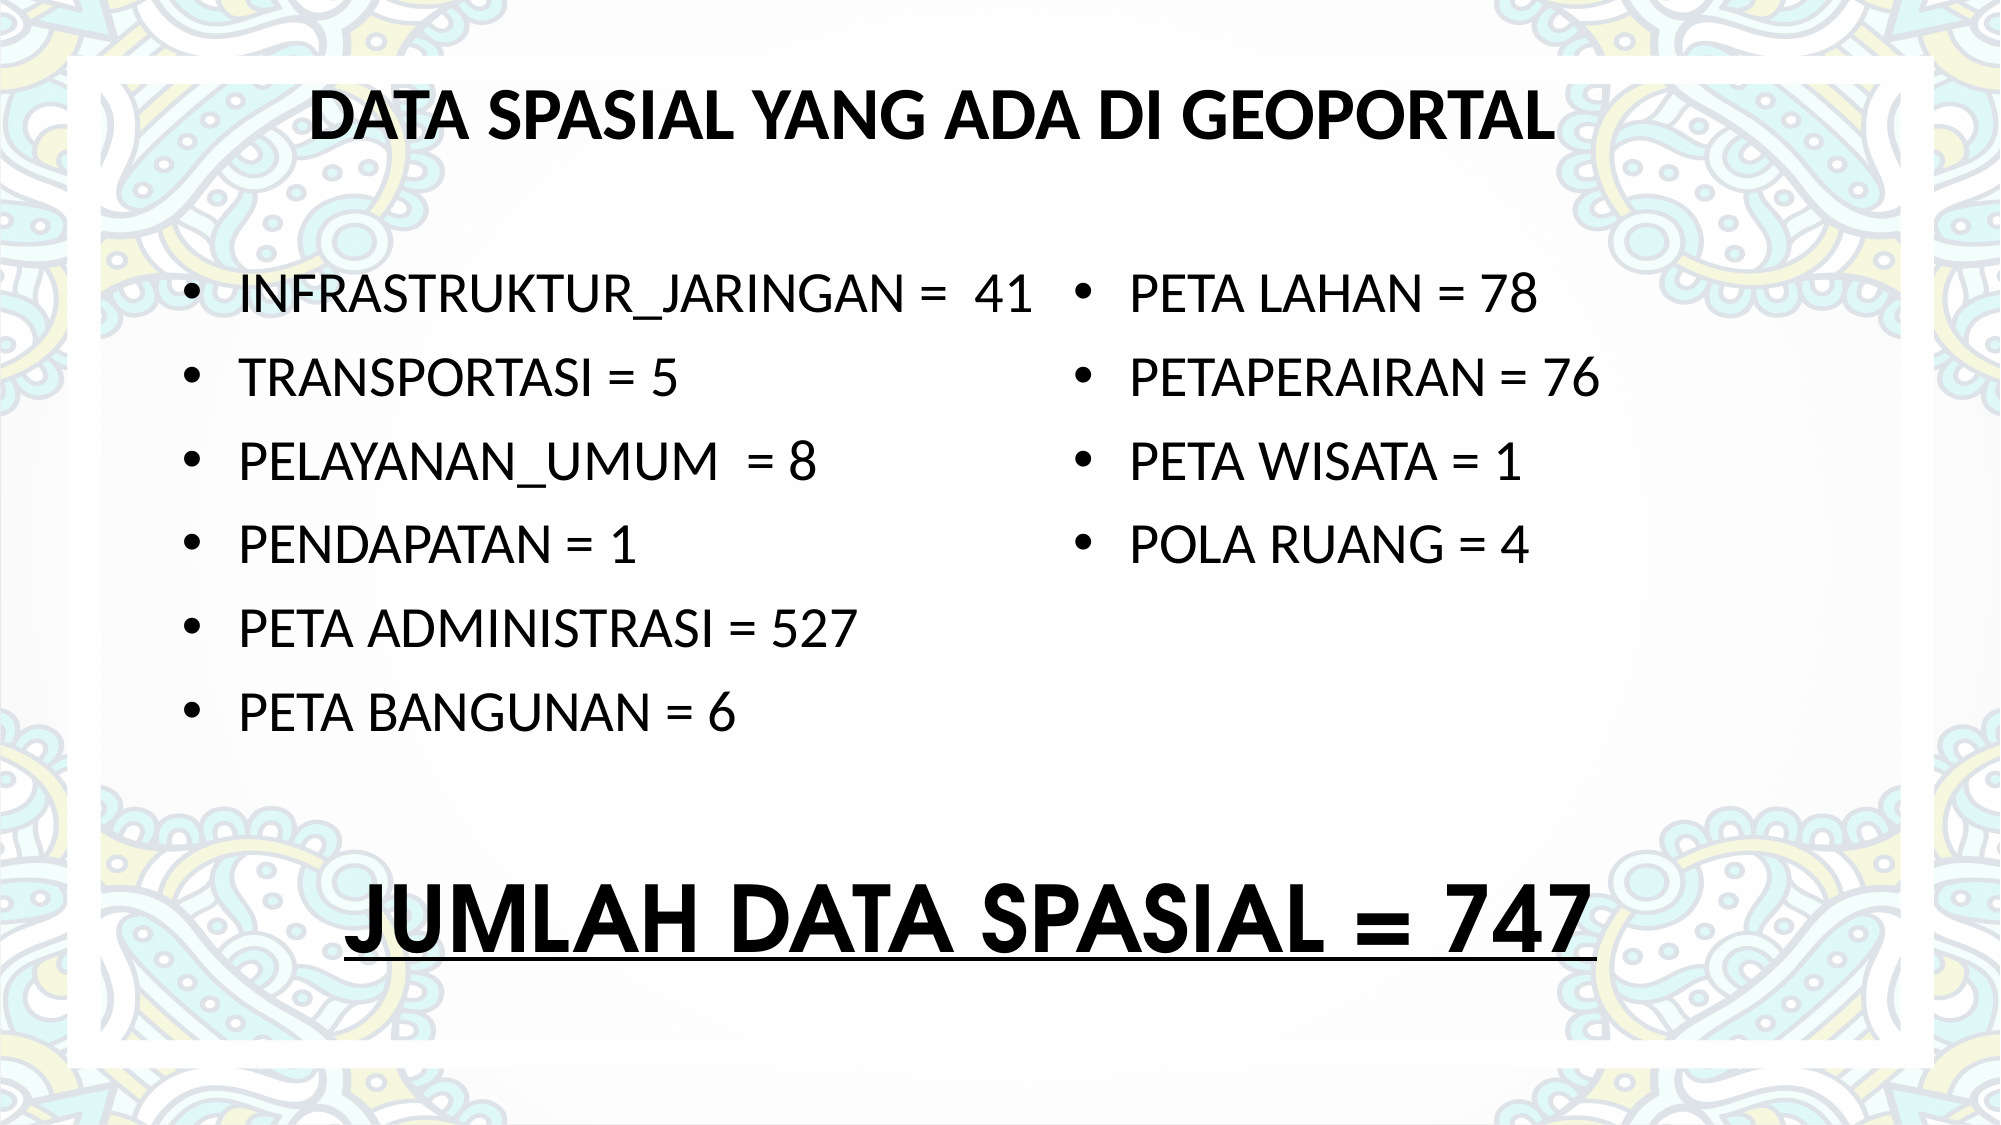

DATA SPASIAL YANG ADA DI GEOPORTAL
INFRASTRUKTUR_JARINGAN =  41
TRANSPORTASI = 5
PELAYANAN_UMUM  = 8
PENDAPATAN = 1
PETA ADMINISTRASI = 527
PETA BANGUNAN = 6
PETA LAHAN = 78
PETAPERAIRAN = 76
PETA WISATA = 1
POLA RUANG = 4
JUMLAH DATA SPASIAL = 747